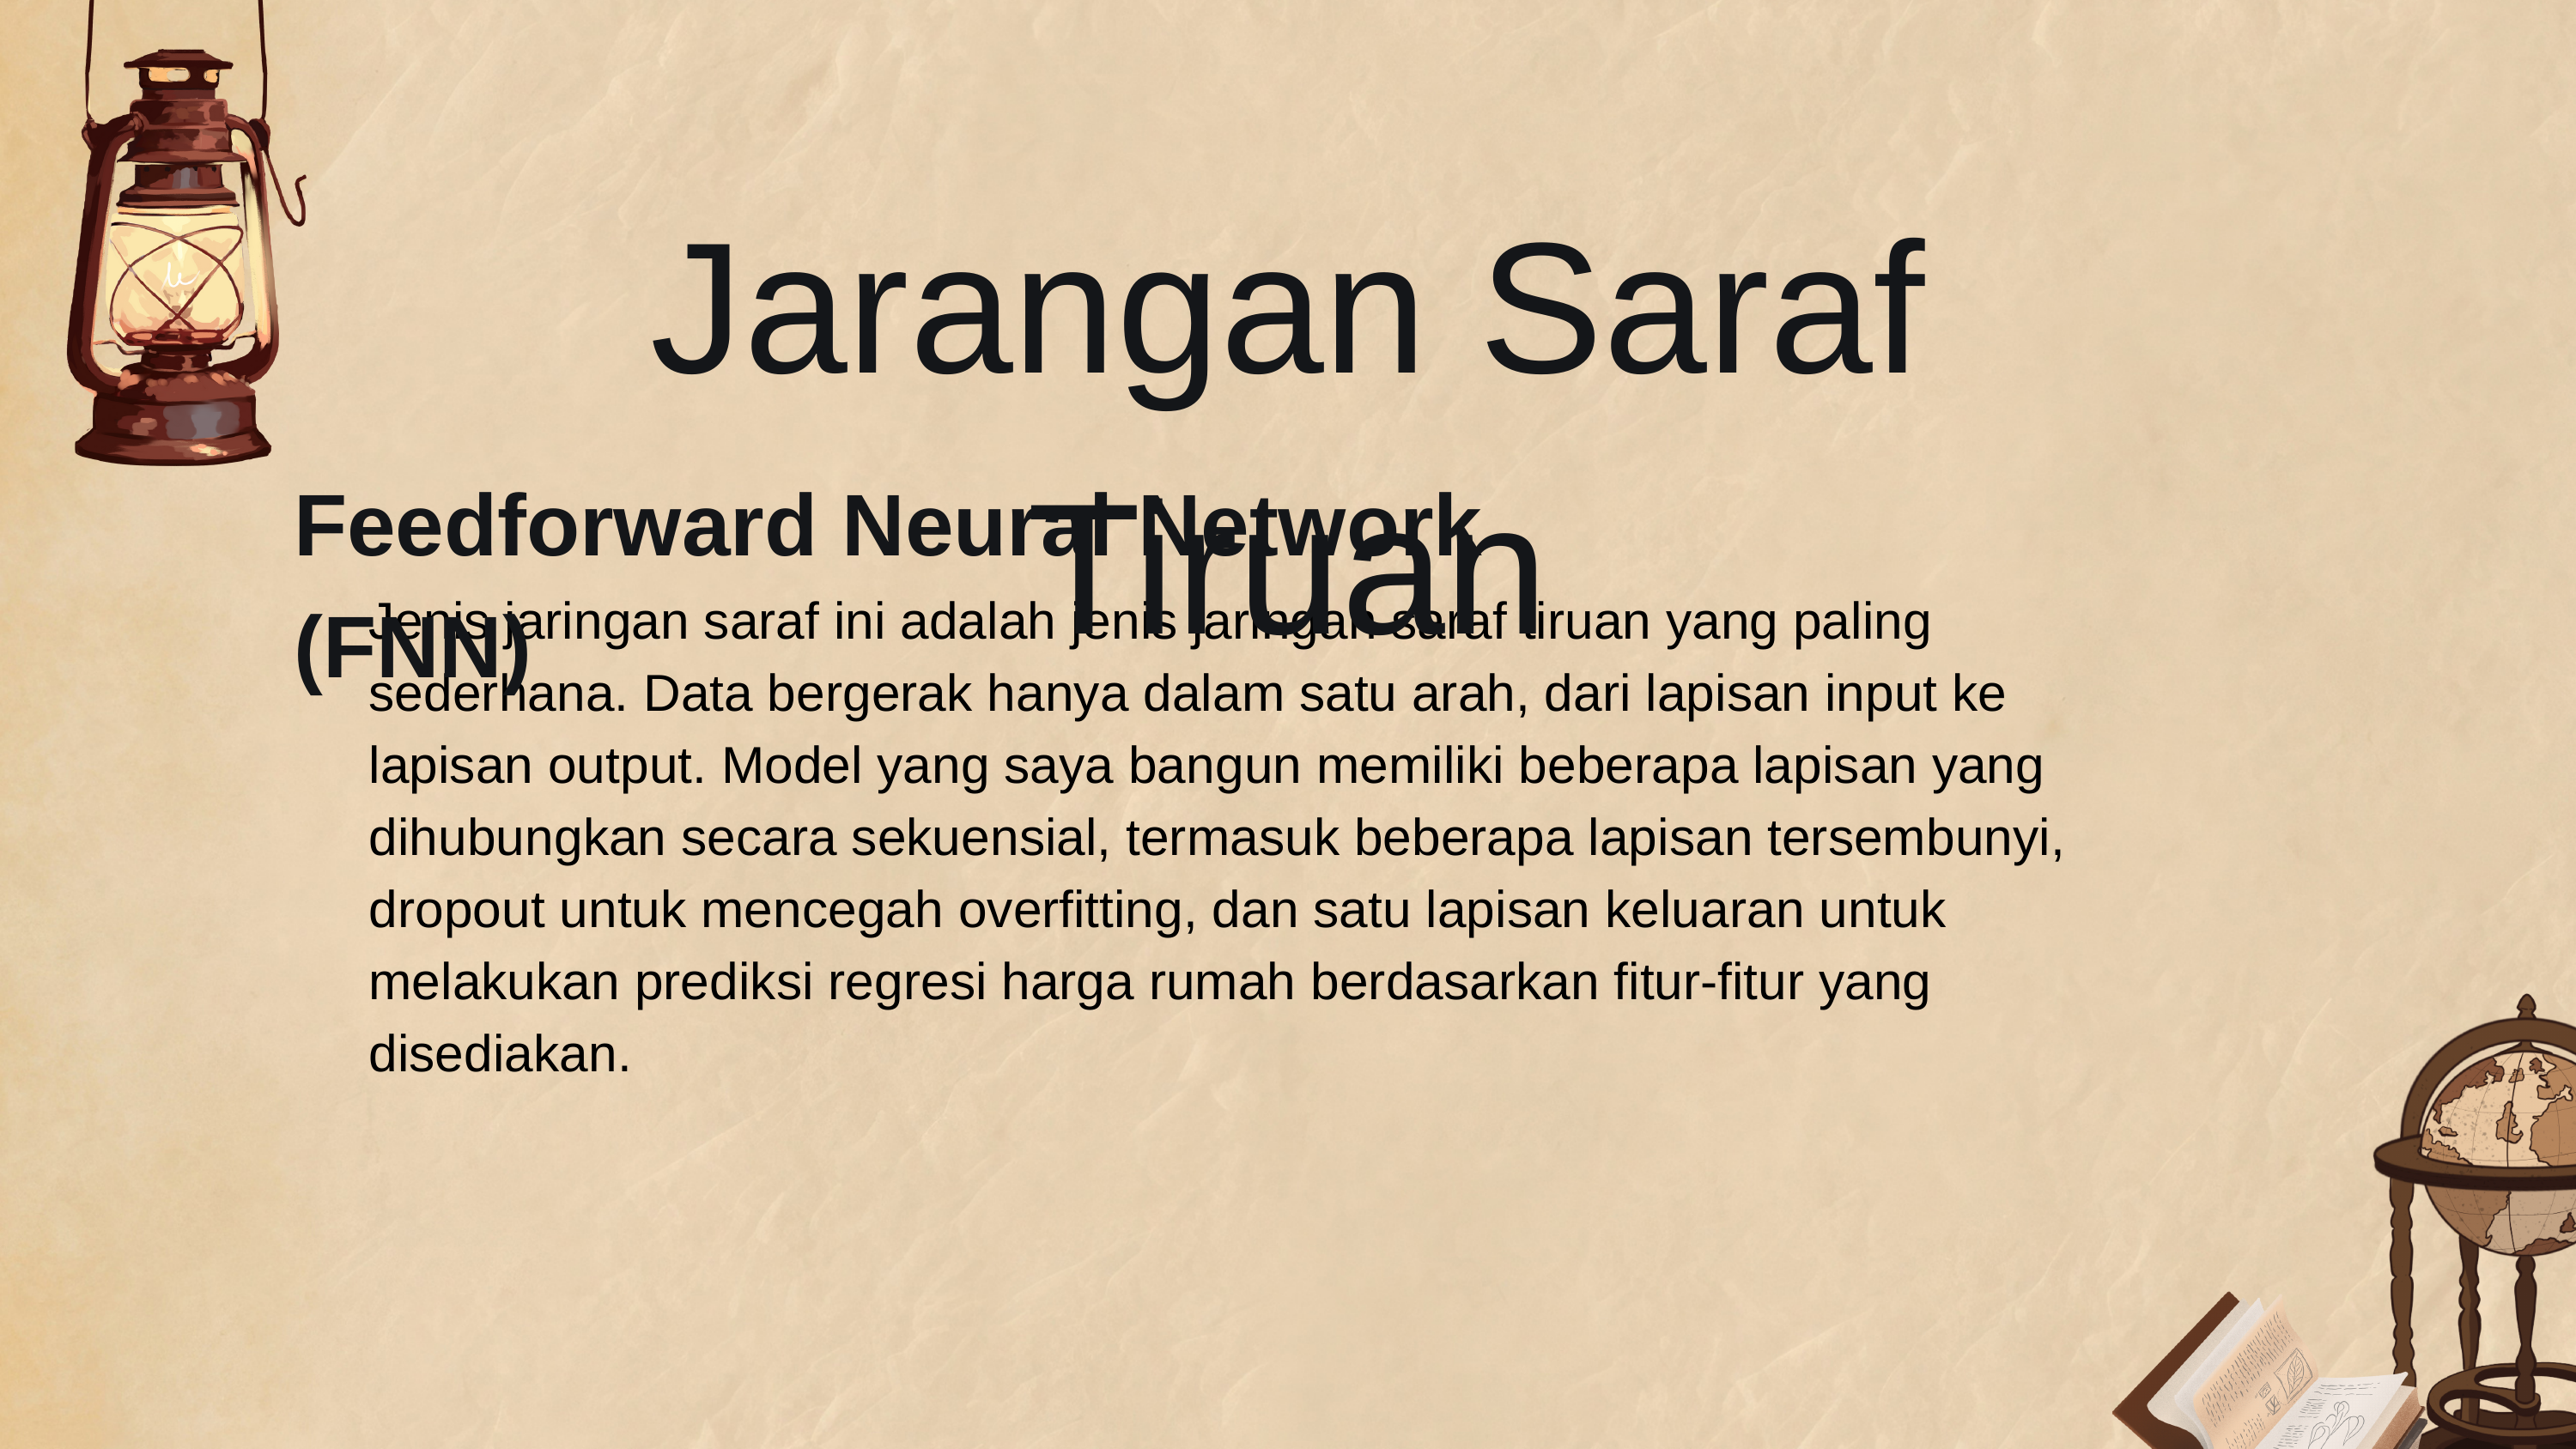

Jarangan Saraf Tiruan
Feedforward Neural Network (FNN)
Jenis jaringan saraf ini adalah jenis jaringan saraf tiruan yang paling sederhana. Data bergerak hanya dalam satu arah, dari lapisan input ke lapisan output. Model yang saya bangun memiliki beberapa lapisan yang dihubungkan secara sekuensial, termasuk beberapa lapisan tersembunyi, dropout untuk mencegah overfitting, dan satu lapisan keluaran untuk melakukan prediksi regresi harga rumah berdasarkan fitur-fitur yang disediakan.